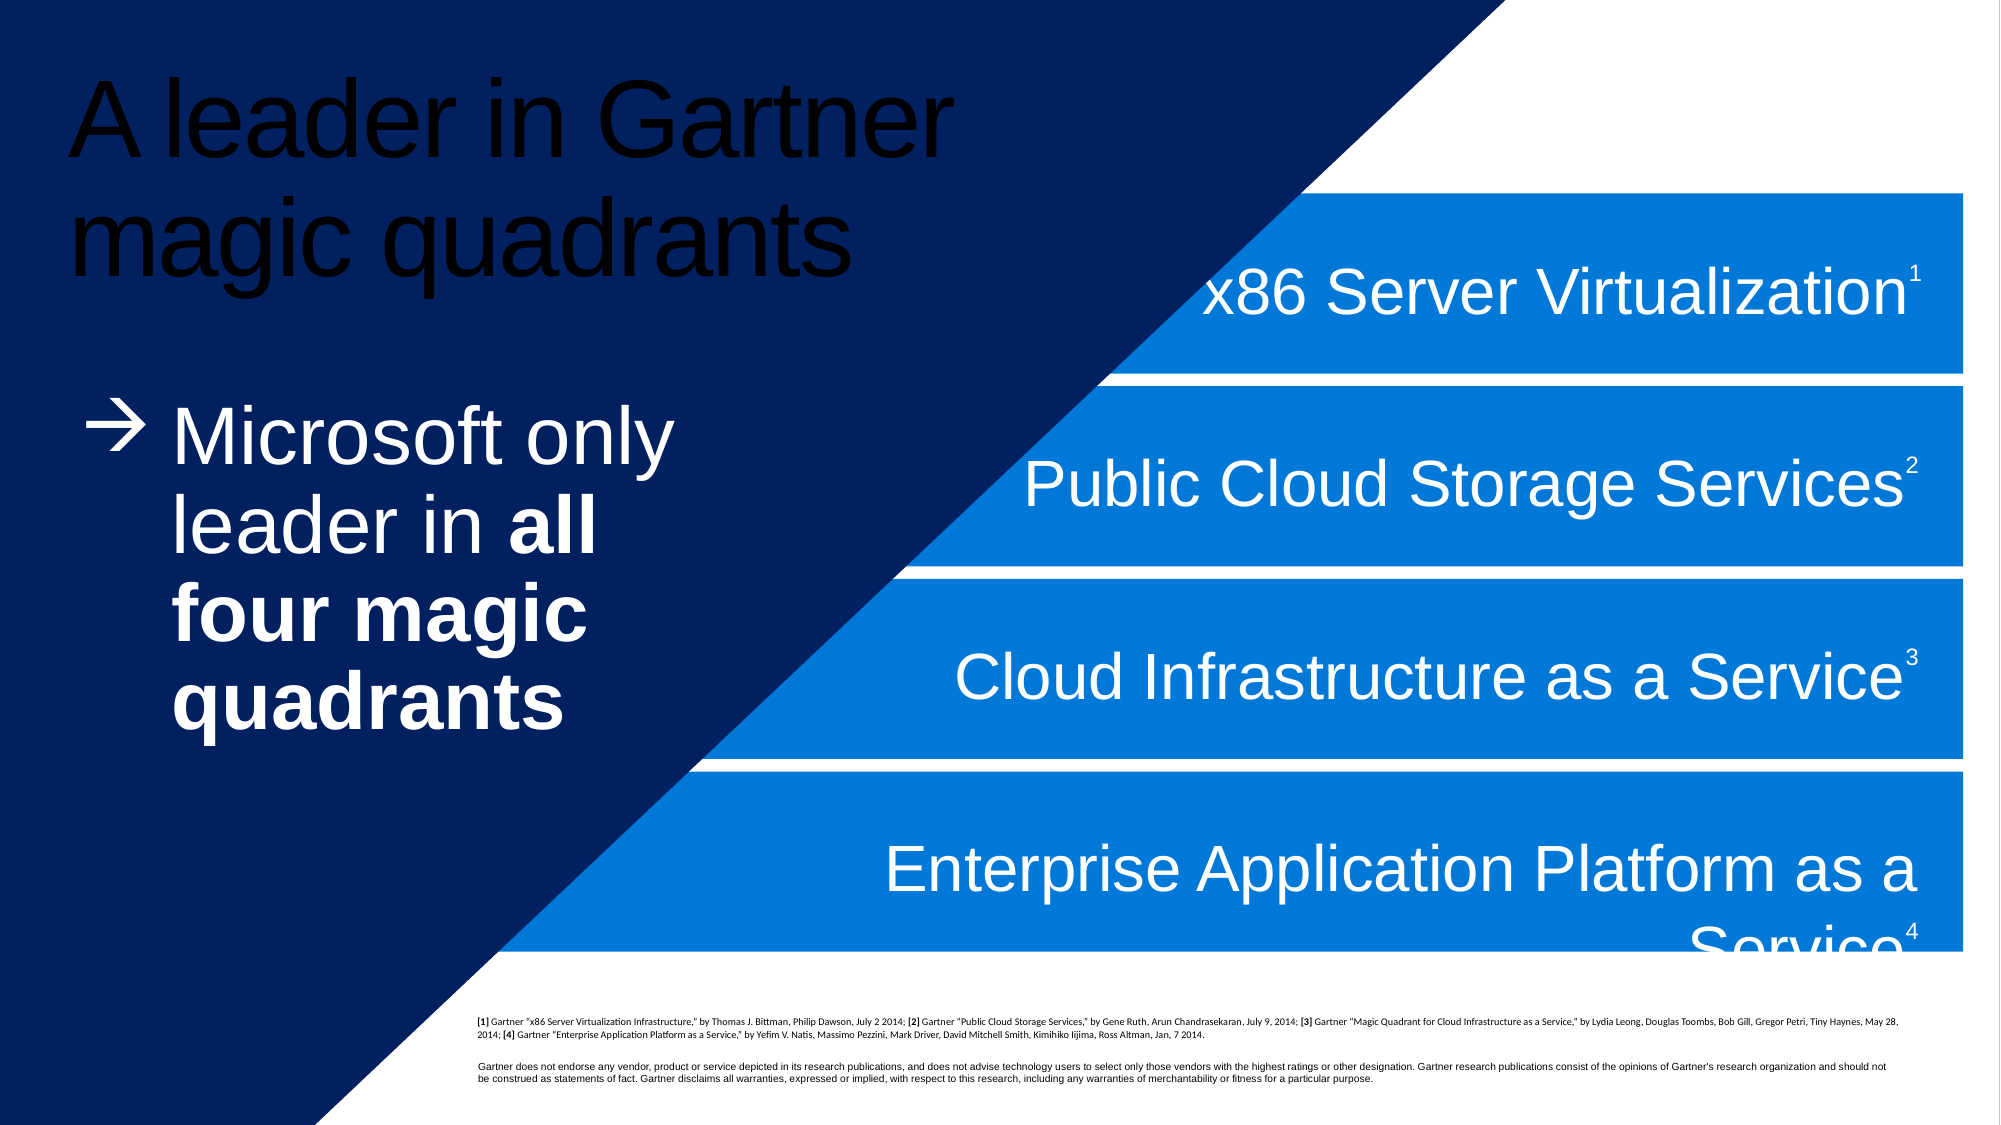

# A leader in Gartner magic quadrants

x86 Server Virtualization1
Microsoft only leader in all four magic quadrants

Public Cloud Storage Services2

Cloud Infrastructure as a Service3

Enterprise Application Platform as a Service4
[1] Gartner “x86 Server Virtualization Infrastructure,” by Thomas J. Bittman, Philip Dawson, July 2 2014; [2] Gartner “Public Cloud Storage Services,” by Gene Ruth, Arun Chandrasekaran, July 9, 2014; [3] Gartner “Magic Quadrant for Cloud Infrastructure as a Service,” by Lydia Leong, Douglas Toombs, Bob Gill, Gregor Petri, Tiny Haynes, May 28, 2014; [4] Gartner “Enterprise Application Platform as a Service,” by Yefim V. Natis, Massimo Pezzini, Mark Driver, David Mitchell Smith, Kimihiko Iijima, Ross Altman, Jan, 7 2014.
Gartner does not endorse any vendor, product or service depicted in its research publications, and does not advise technology users to select only those vendors with the highest ratings or other designation. Gartner research publications consist of the opinions of Gartner's research organization and should not be construed as statements of fact. Gartner disclaims all warranties, expressed or implied, with respect to this research, including any warranties of merchantability or fitness for a particular purpose.